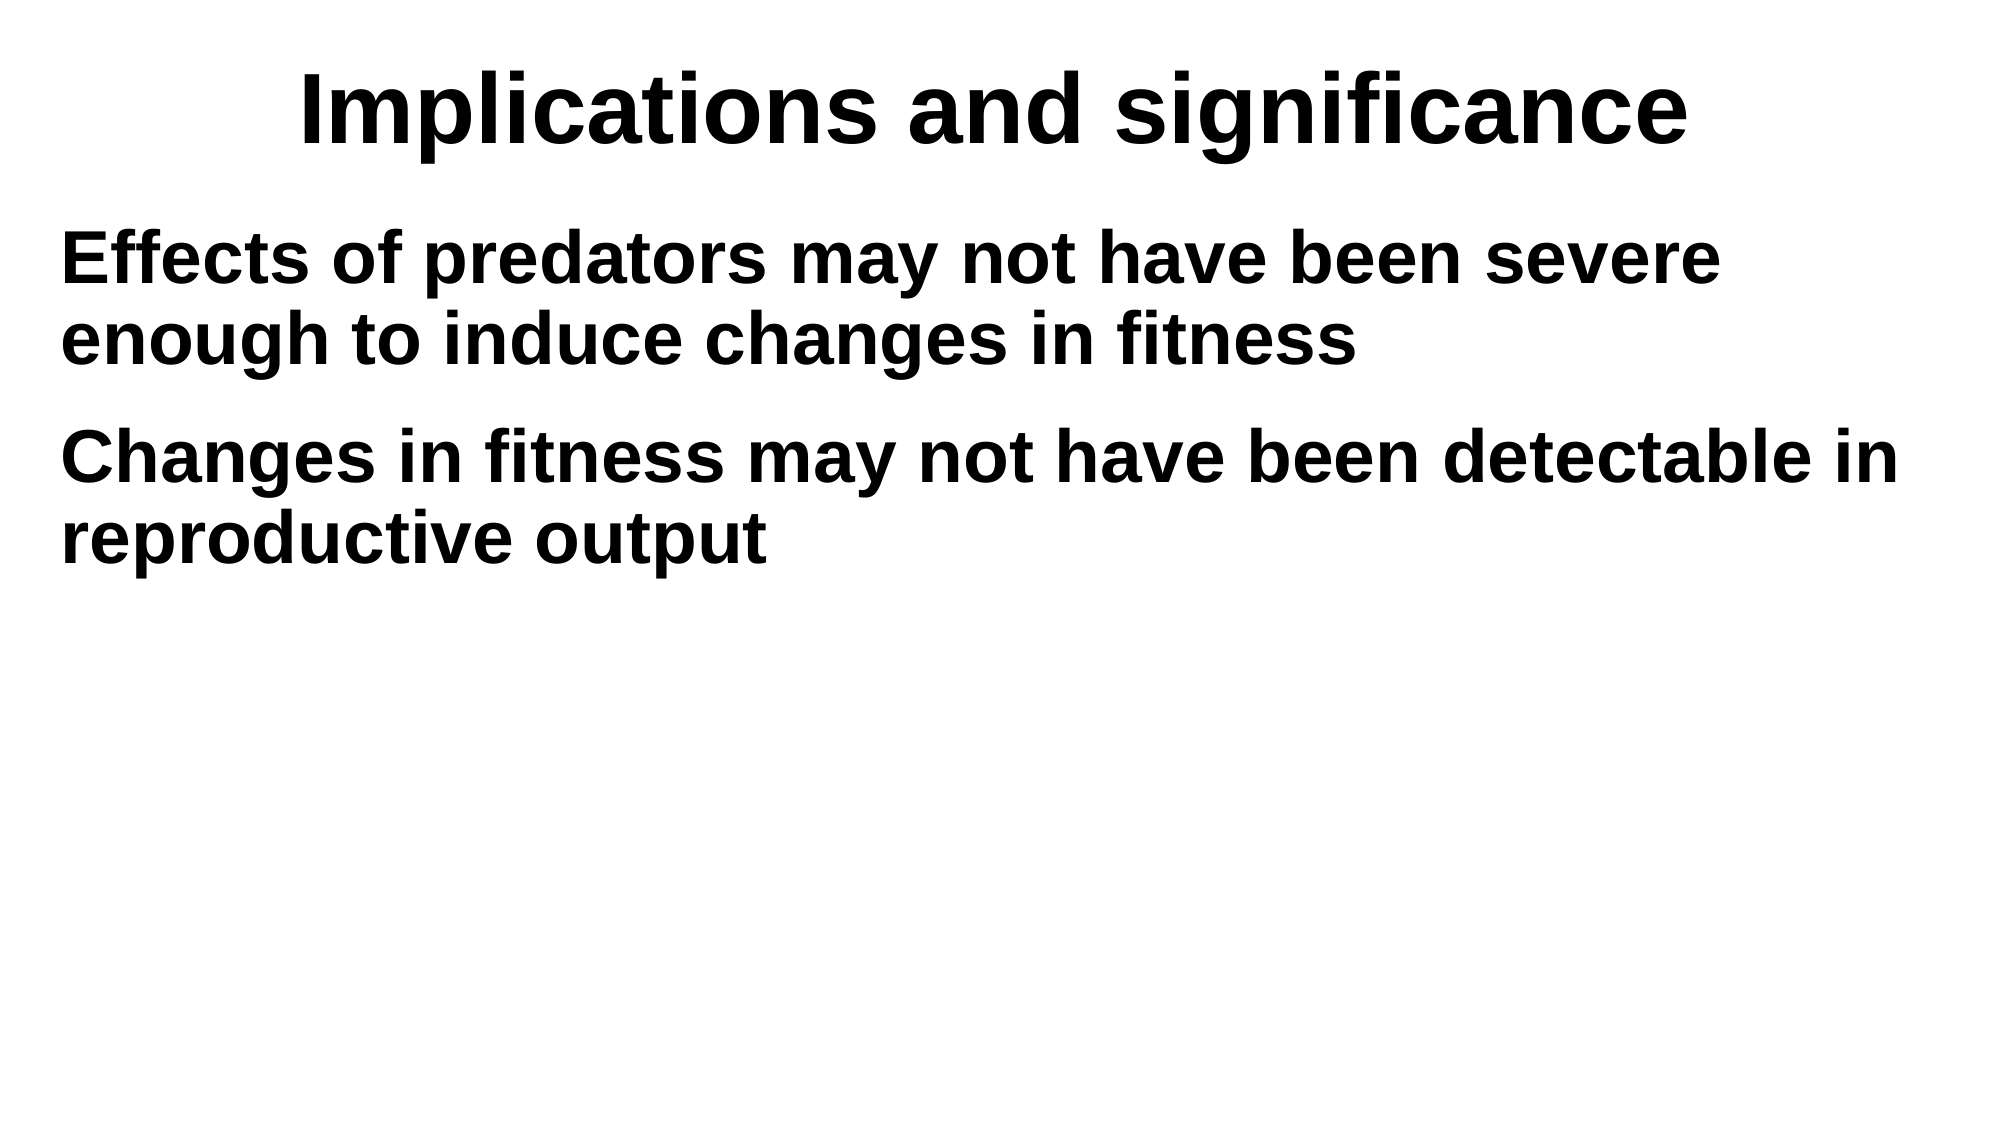

# Implications and significance
Effects of predators may not have been severe enough to induce changes in fitness

Changes in fitness may not have been detectable in reproductive output